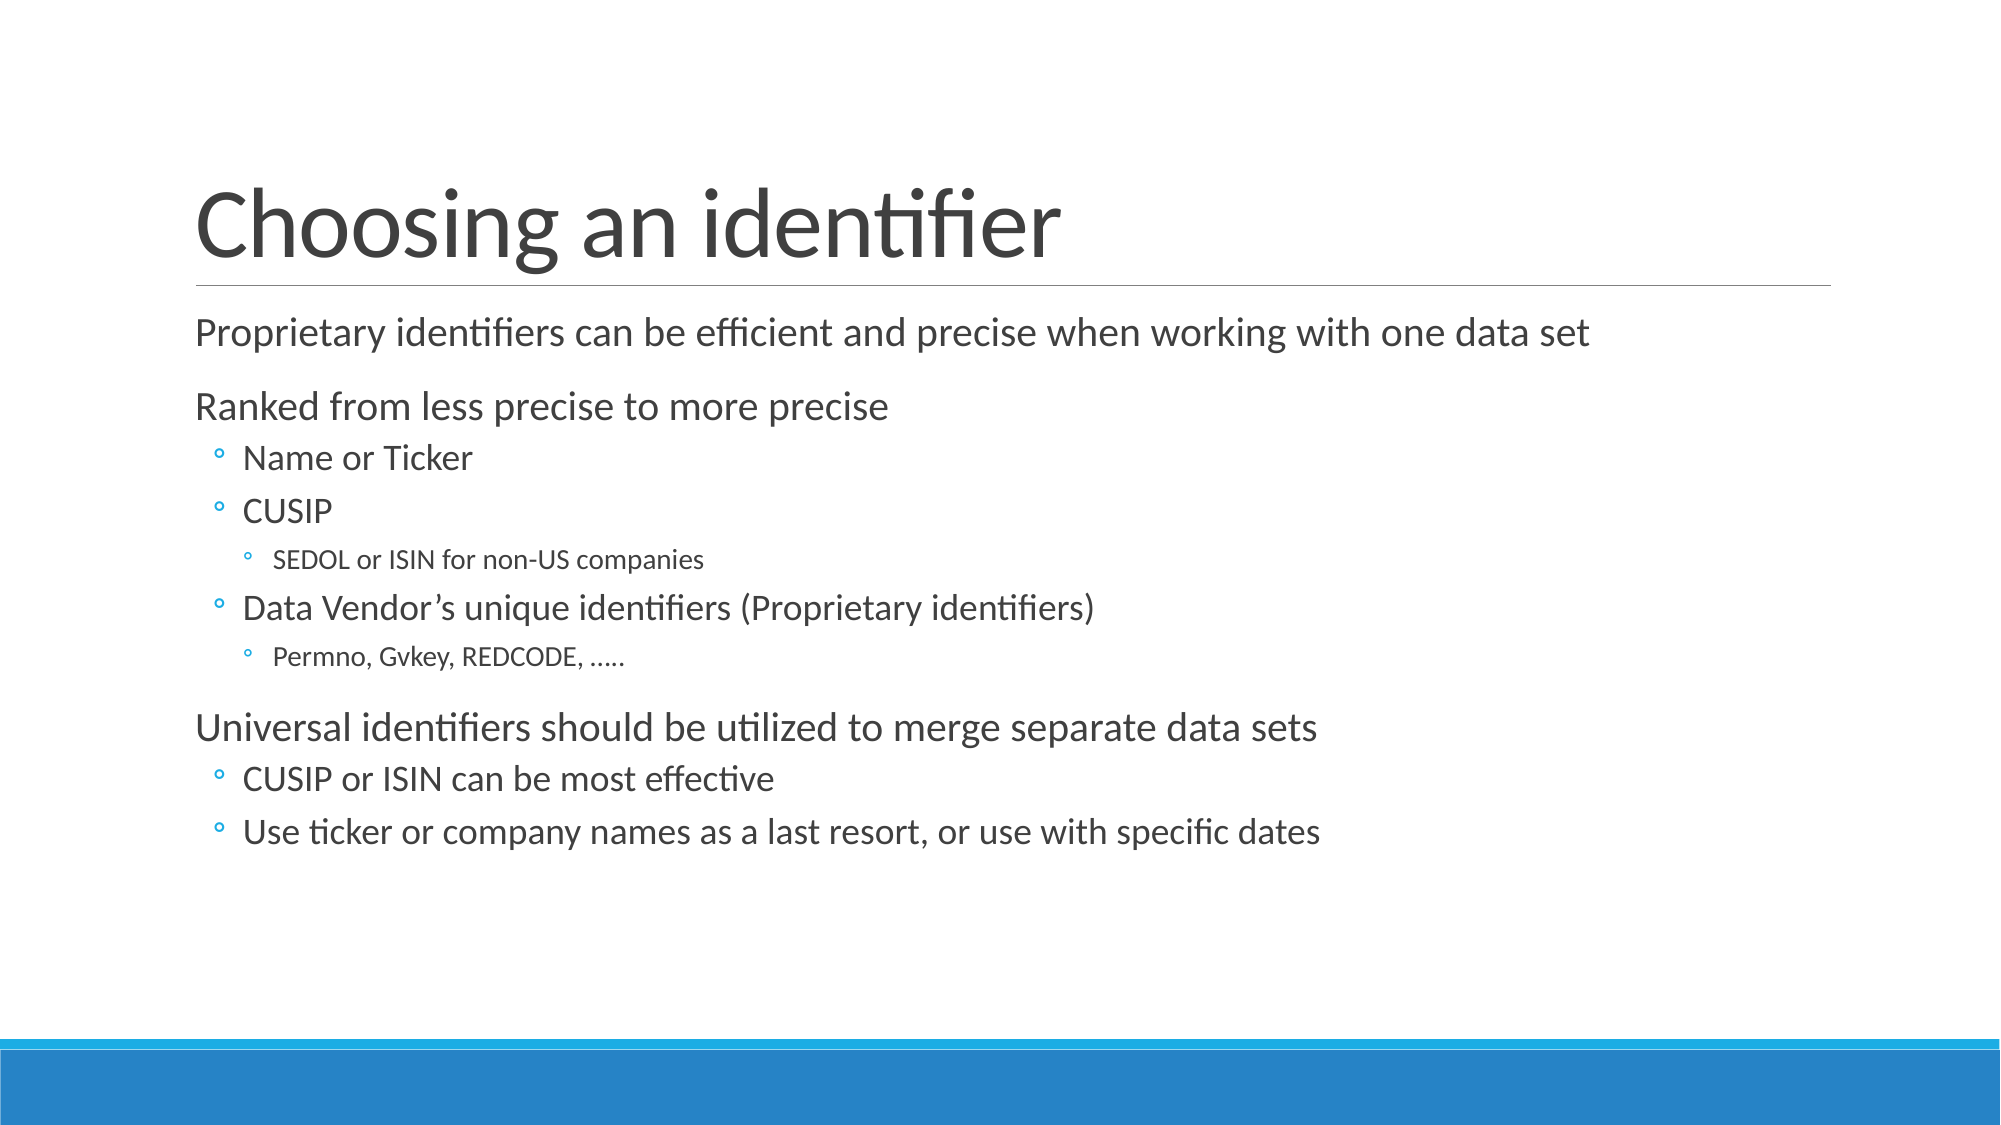

# Choosing an identifier
Proprietary identifiers can be efficient and precise when working with one data set
Ranked from less precise to more precise
Name or Ticker
CUSIP
SEDOL or ISIN for non-US companies
Data Vendor’s unique identifiers (Proprietary identifiers)
Permno, Gvkey, REDCODE, …..
Universal identifiers should be utilized to merge separate data sets
CUSIP or ISIN can be most effective
Use ticker or company names as a last resort, or use with specific dates